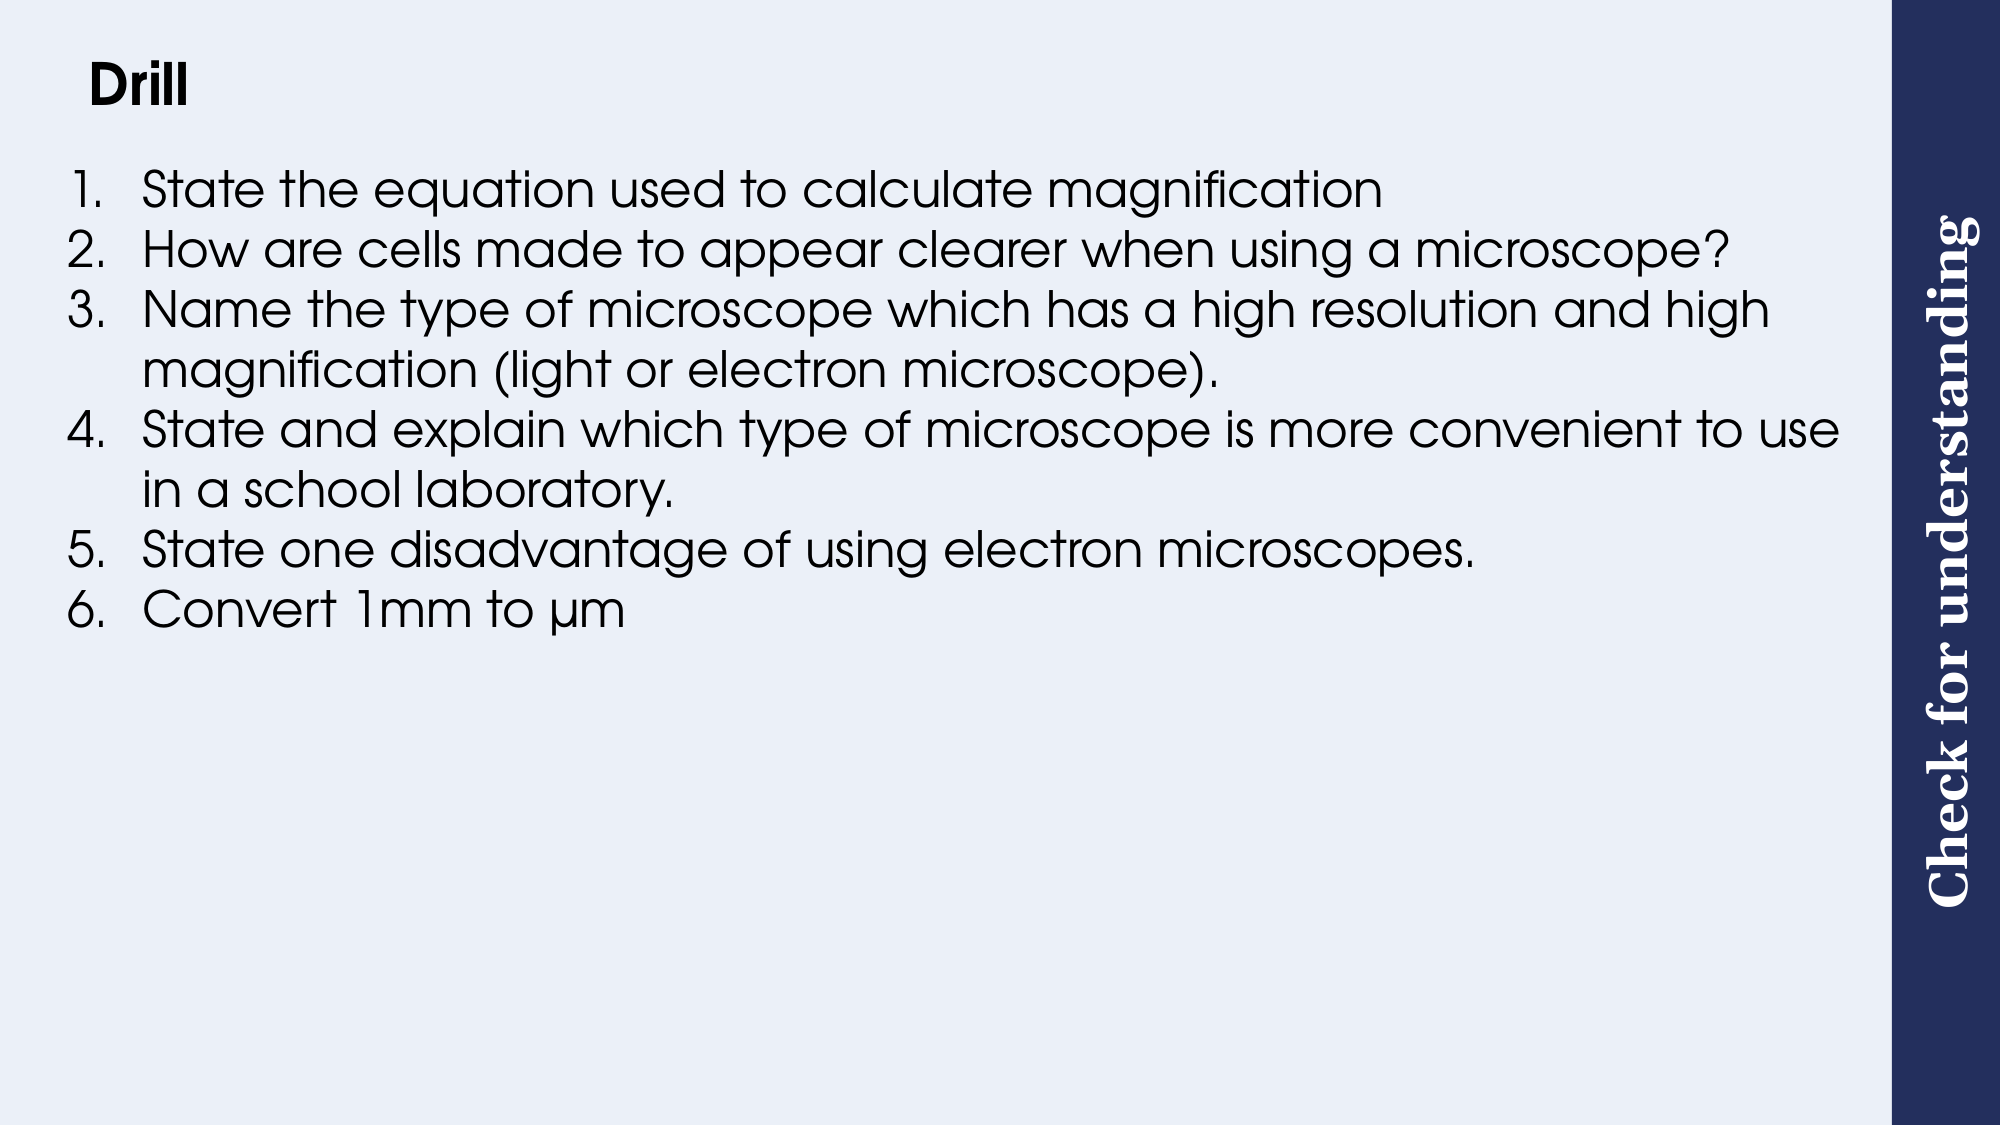

# Drill
State the equation used to calculate magnification
How are cells made to appear clearer when using a microscope?
Name the type of microscope which has a high resolution and high magnification (light or electron microscope).
State and explain which type of microscope is more convenient to use in a school laboratory.
State one disadvantage of using electron microscopes.
Convert 1mm to µm